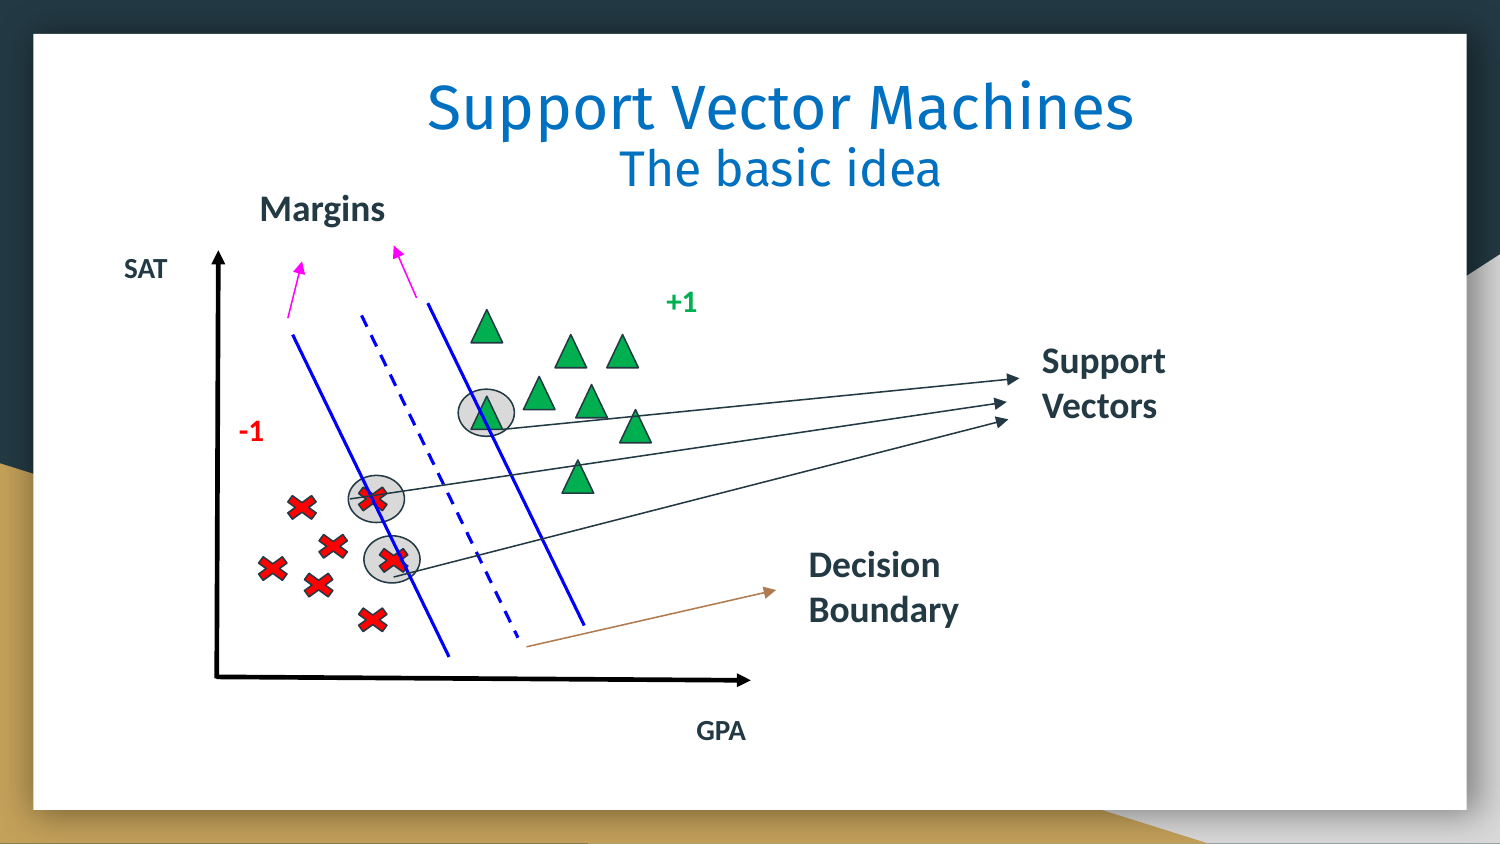

Support Vector Machines
The basic idea
Margins
SAT
+1

Support Vectors

-1

Decision Boundary

GPA